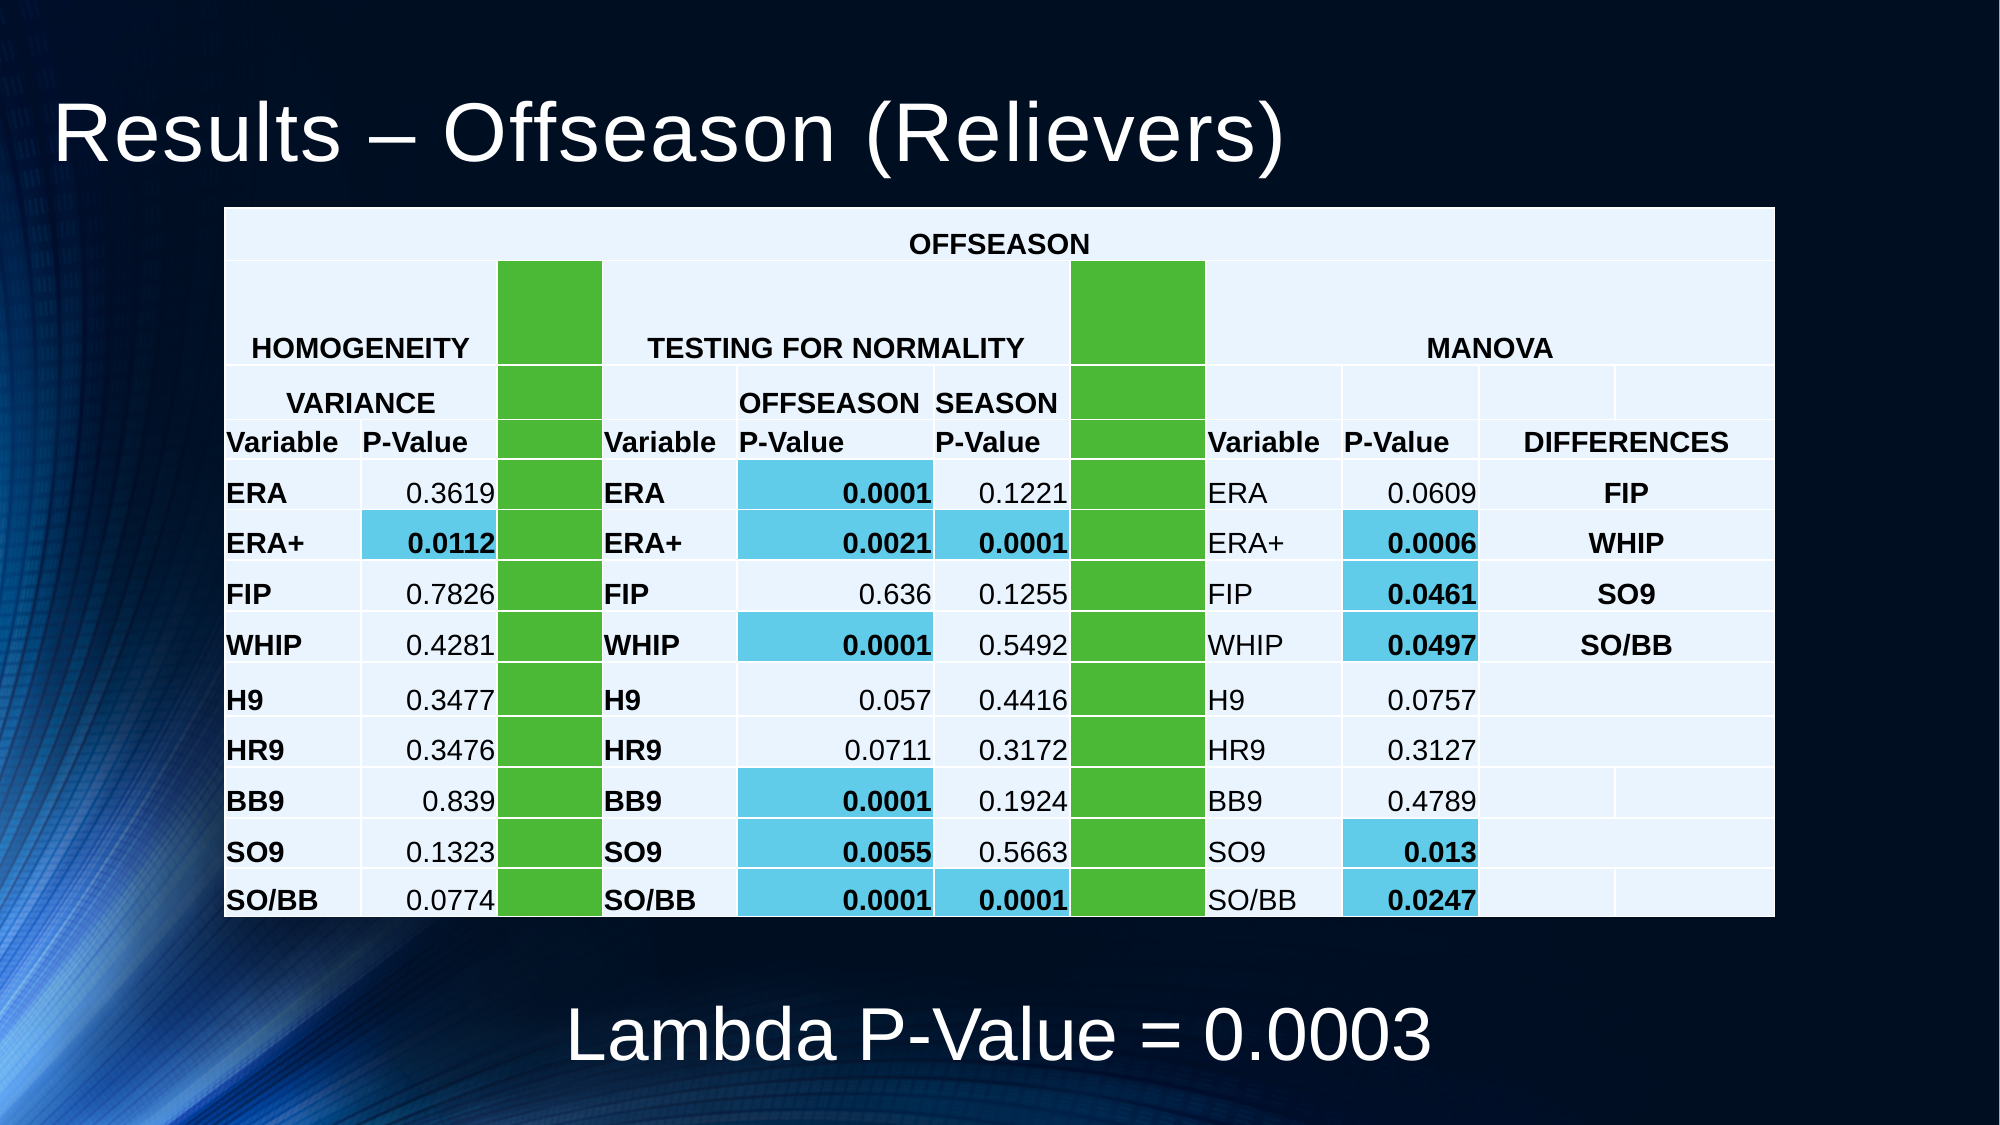

# Results – Offseason (Relievers)
| OFFSEASON |  |  |  |  |  |  |  |  |  |  |
| --- | --- | --- | --- | --- | --- | --- | --- | --- | --- | --- |
| HOMOGENEITY |  |  | TESTING FOR NORMALITY |  |  |  | MANOVA |  |  |  |
| VARIANCE |  |  |  | OFFSEASON | SEASON |  |  |  |  |  |
| Variable | P-Value |  | Variable | P-Value | P-Value |  | Variable | P-Value | DIFFERENCES |  |
| ERA | 0.3619 |  | ERA | 0.0001 | 0.1221 |  | ERA | 0.0609 | FIP |  |
| ERA+ | 0.0112 |  | ERA+ | 0.0021 | 0.0001 |  | ERA+ | 0.0006 | WHIP |  |
| FIP | 0.7826 |  | FIP | 0.636 | 0.1255 |  | FIP | 0.0461 | SO9 |  |
| WHIP | 0.4281 |  | WHIP | 0.0001 | 0.5492 |  | WHIP | 0.0497 | SO/BB |  |
| H9 | 0.3477 |  | H9 | 0.057 | 0.4416 |  | H9 | 0.0757 |  |  |
| HR9 | 0.3476 |  | HR9 | 0.0711 | 0.3172 |  | HR9 | 0.3127 |  |  |
| BB9 | 0.839 |  | BB9 | 0.0001 | 0.1924 |  | BB9 | 0.4789 |  |  |
| SO9 | 0.1323 |  | SO9 | 0.0055 | 0.5663 |  | SO9 | 0.013 |  |  |
| SO/BB | 0.0774 |  | SO/BB | 0.0001 | 0.0001 |  | SO/BB | 0.0247 |  |  |
Lambda P-Value = 0.0003